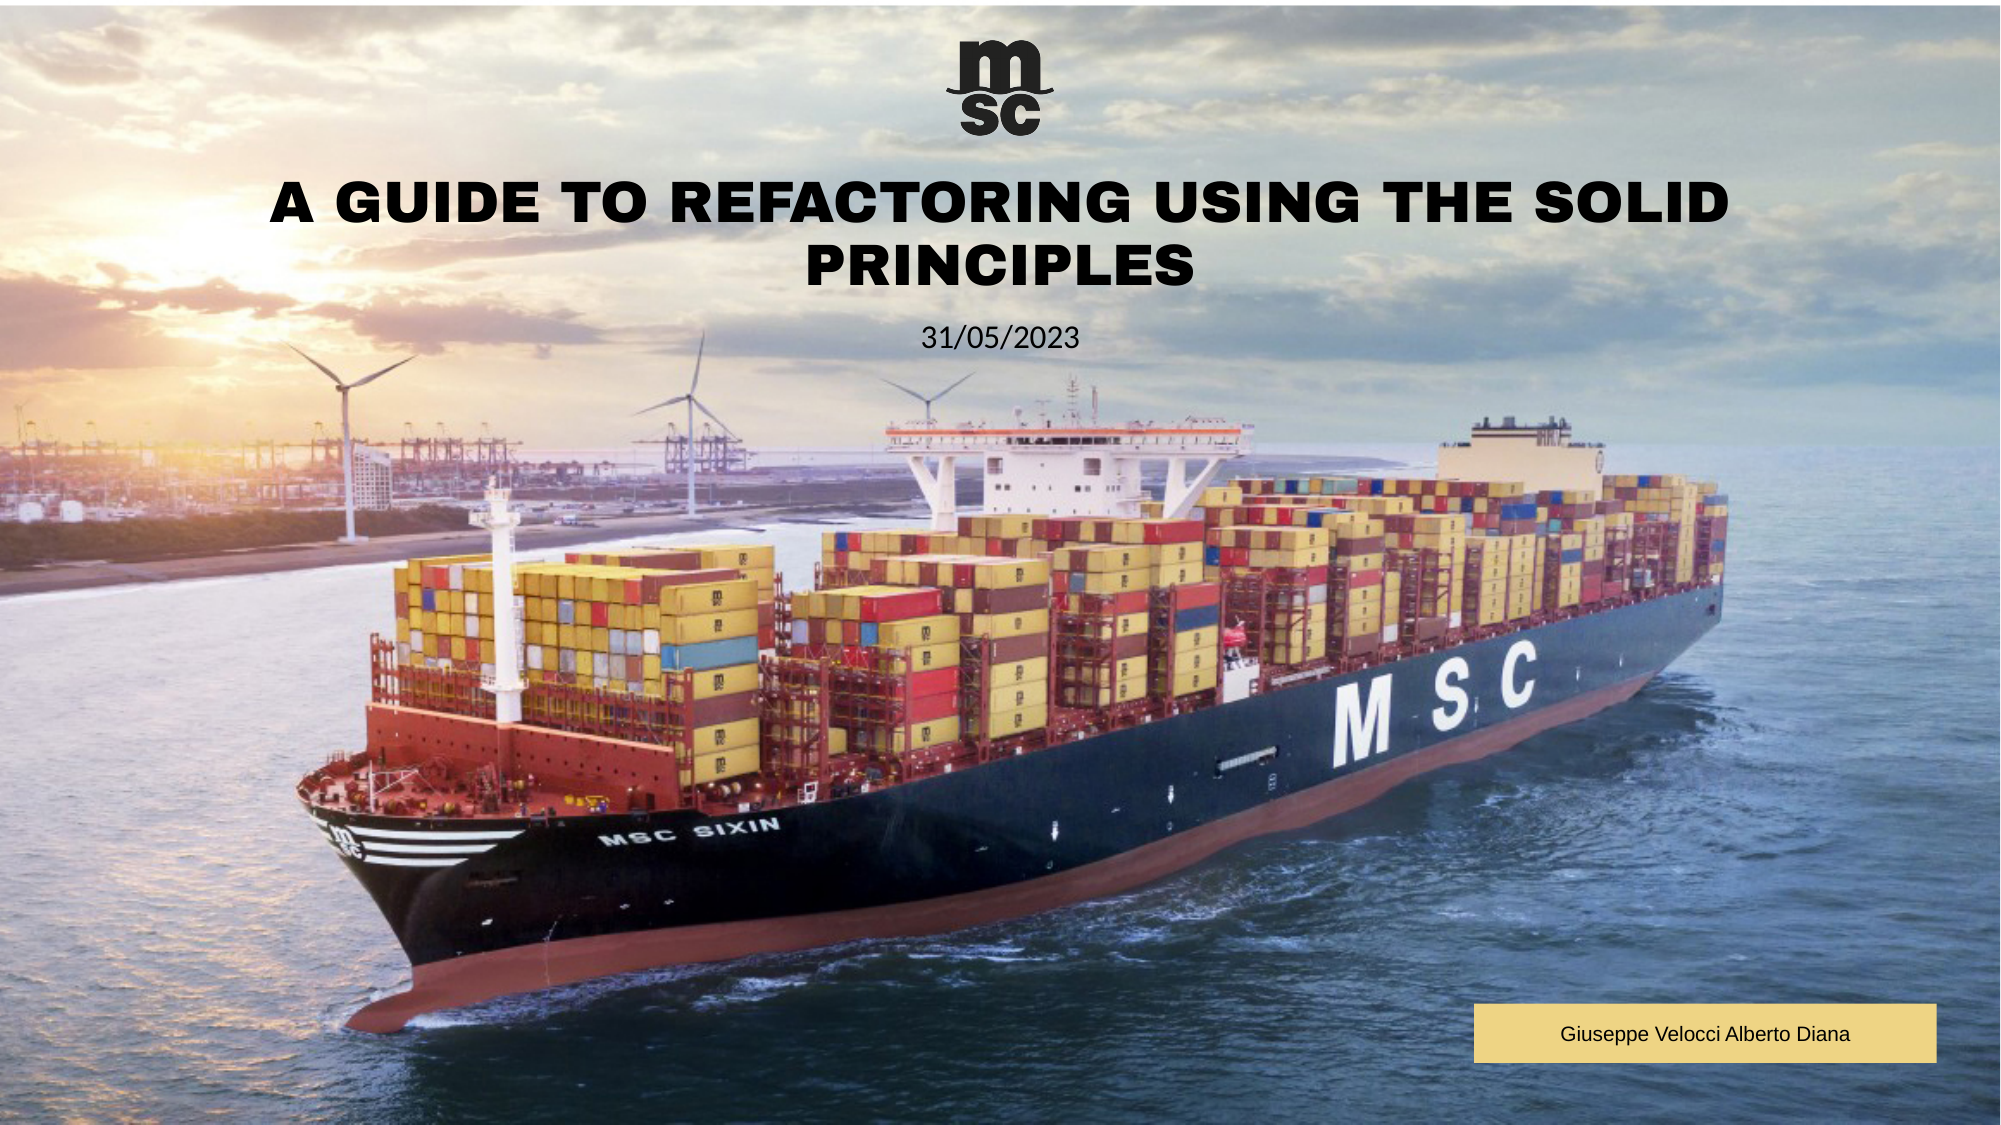

# A guide to refactoring using The Solid Principles
31/05/2023
Giuseppe Velocci Alberto Diana